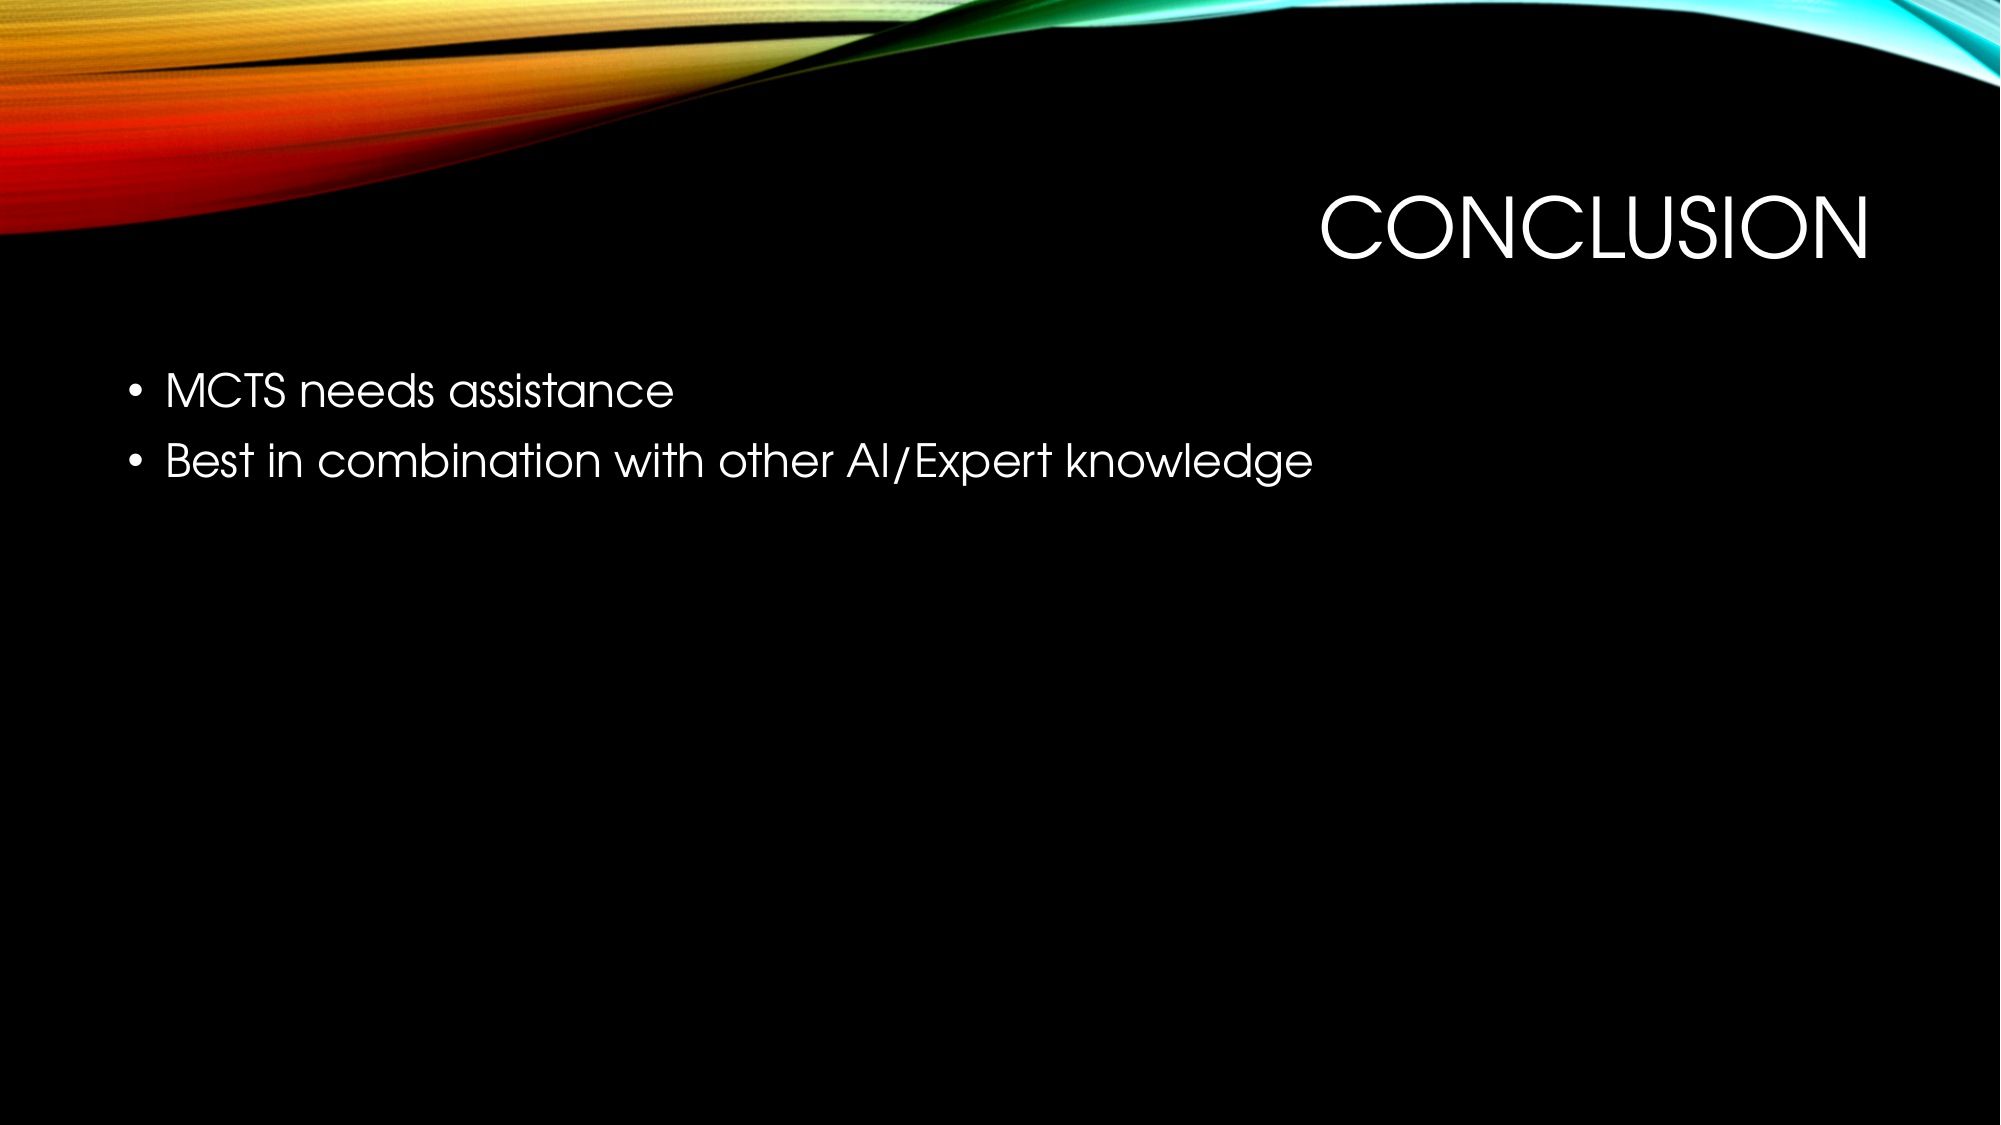

# Conclusion
MCTS needs assistance
Best in combination with other AI/Expert knowledge